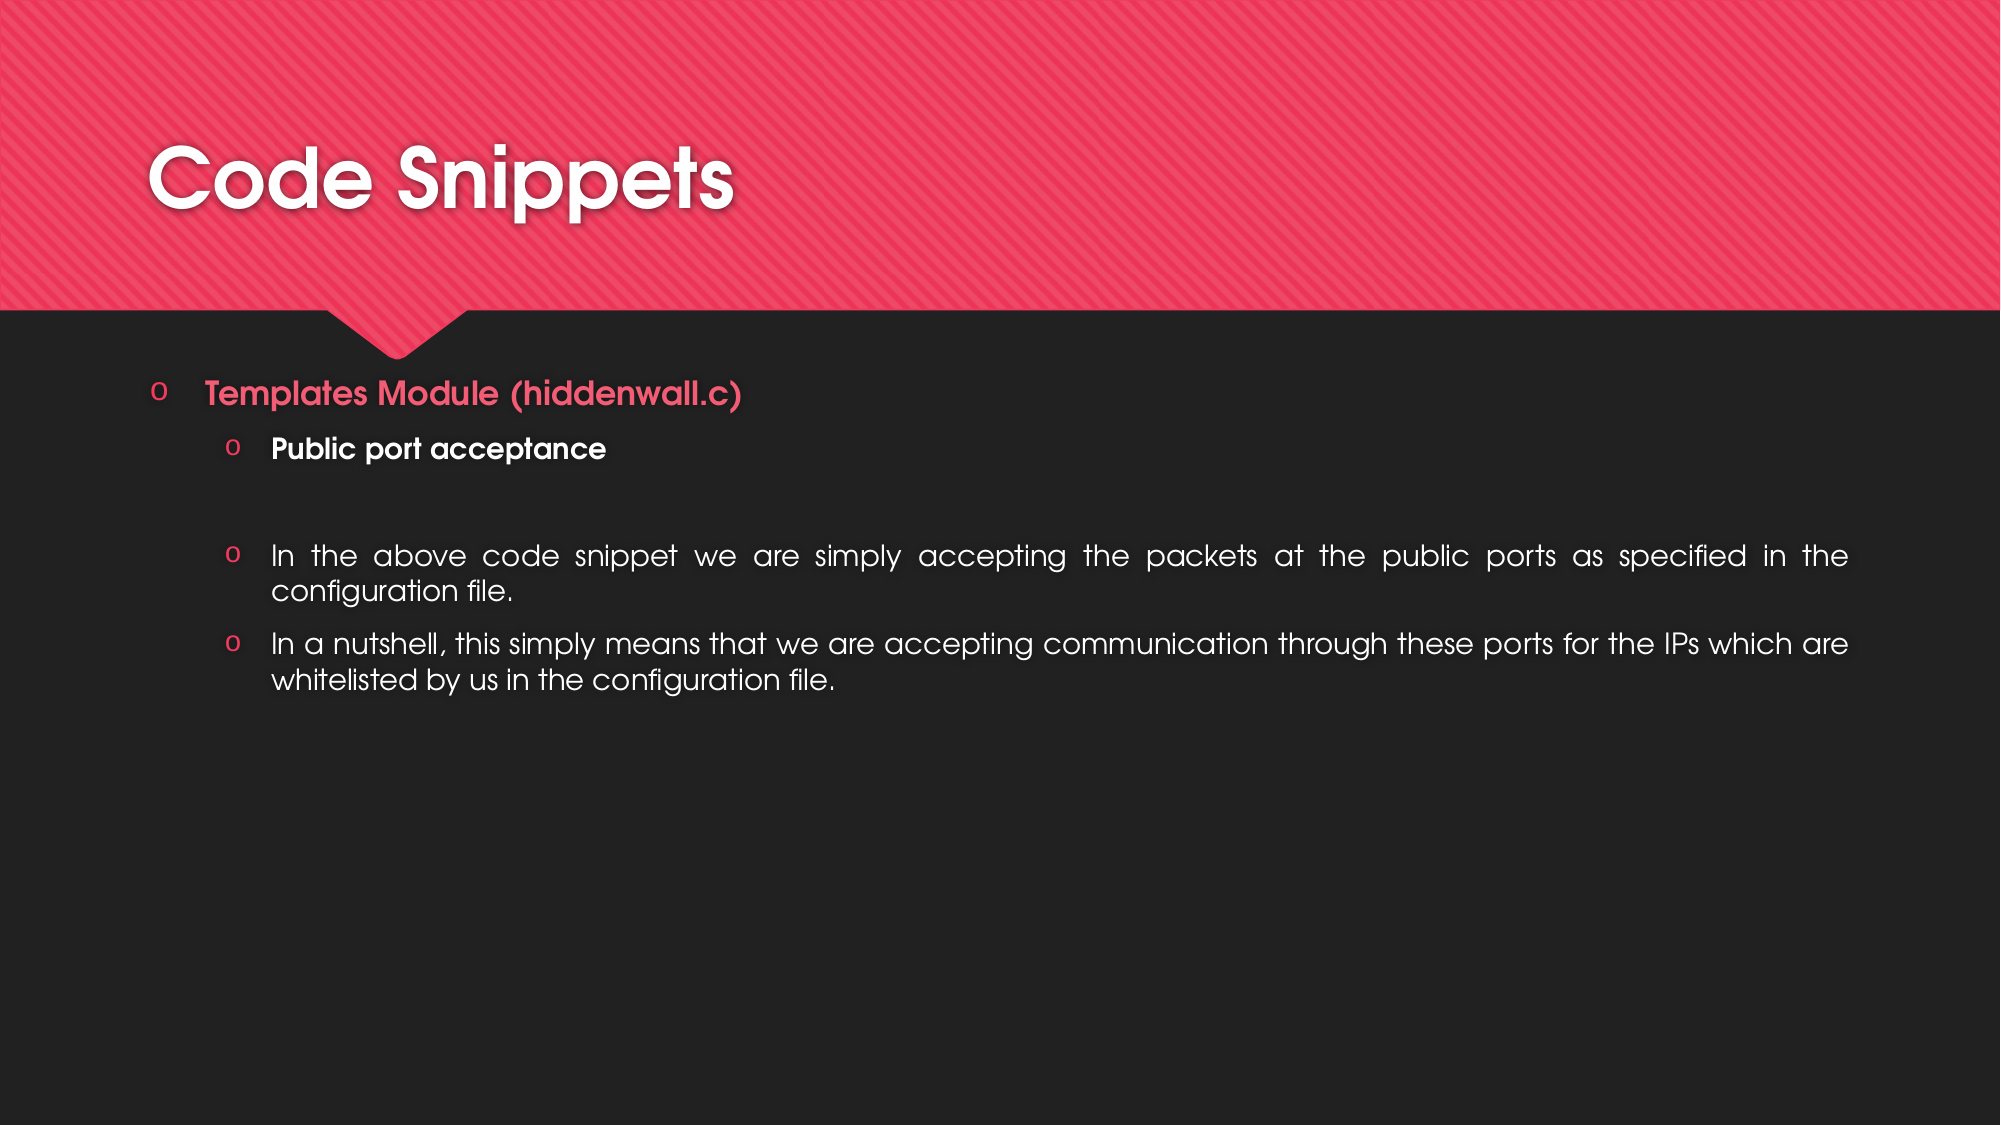

# Code Snippets
Templates Module (hiddenwall.c)
Public port acceptance

In the above code snippet we are simply accepting the packets at the public ports as specified in the configuration file.
In a nutshell, this simply means that we are accepting communication through these ports for the IPs which are whitelisted by us in the configuration file.